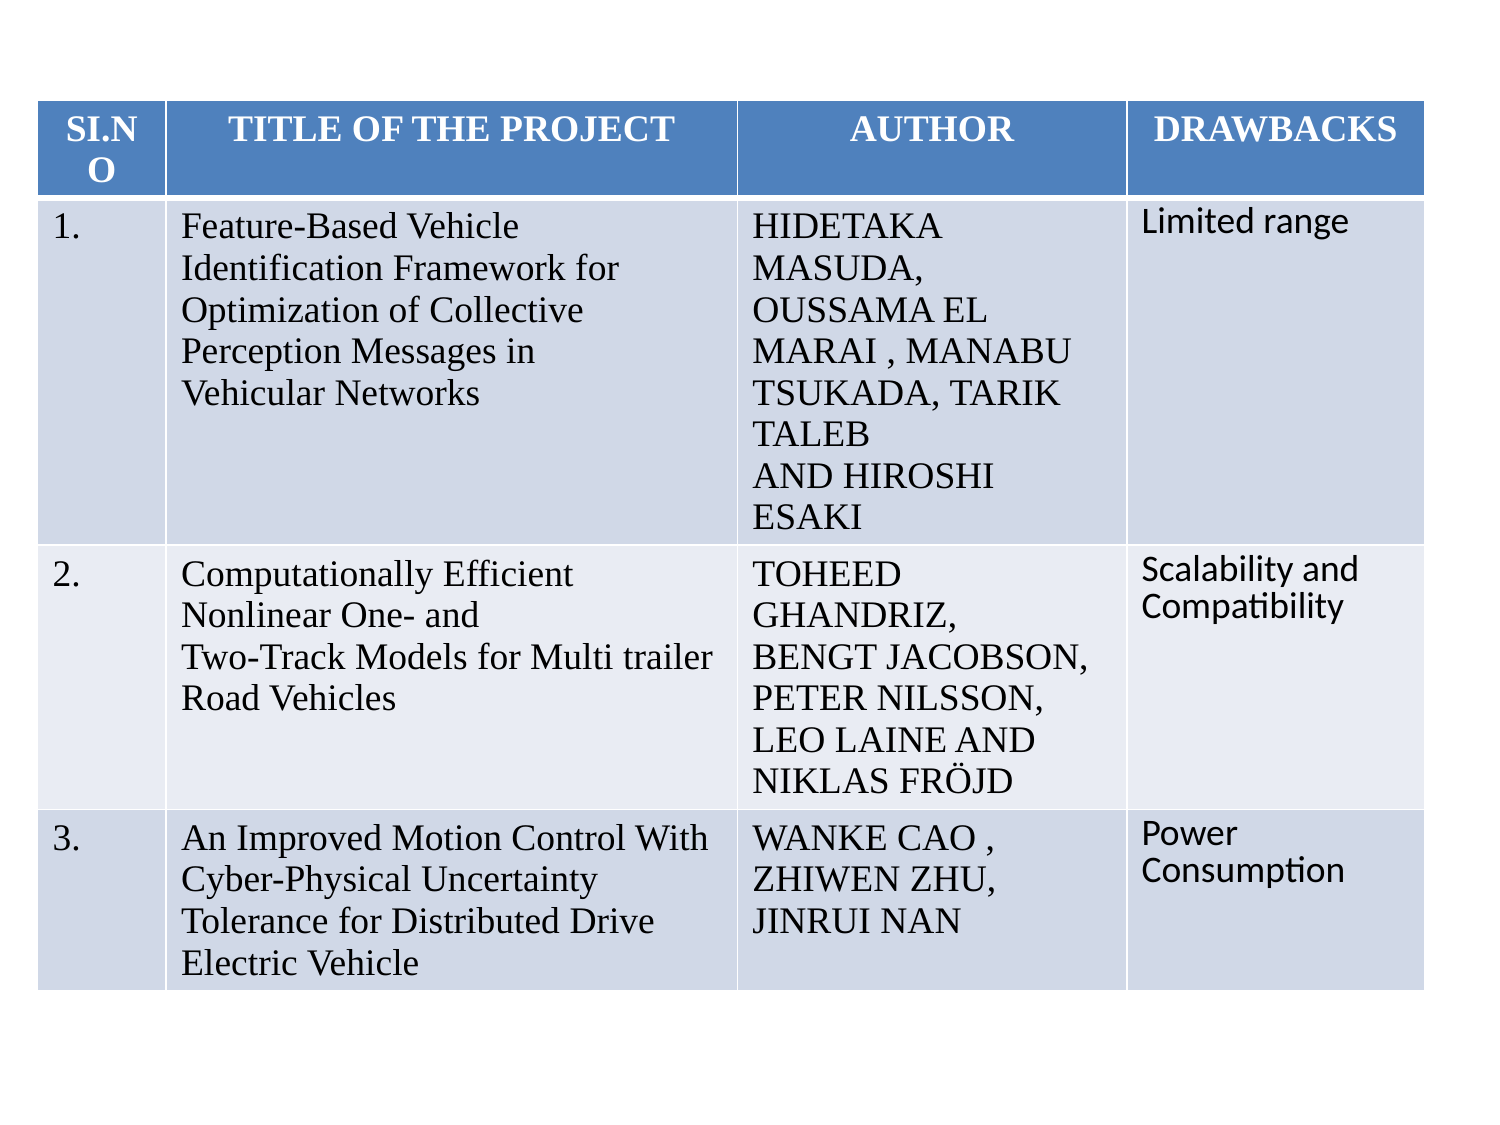

| SI.NO | TITLE OF THE PROJECT | AUTHOR | DRAWBACKS |
| --- | --- | --- | --- |
| 1. | Feature-Based Vehicle Identification Framework for Optimization of Collective Perception Messages in Vehicular Networks | HIDETAKA MASUDA, OUSSAMA EL MARAI , MANABU TSUKADA, TARIK TALEB AND HIROSHI ESAKI | Limited range |
| 2. | Computationally Efficient Nonlinear One- and Two-Track Models for Multi trailer Road Vehicles | TOHEED GHANDRIZ, BENGT JACOBSON, PETER NILSSON, LEO LAINE AND NIKLAS FRÖJD | Scalability and Compatibility |
| 3. | An Improved Motion Control With Cyber-Physical Uncertainty Tolerance for Distributed Drive Electric Vehicle | WANKE CAO , ZHIWEN ZHU, JINRUI NAN | Power Consumption |